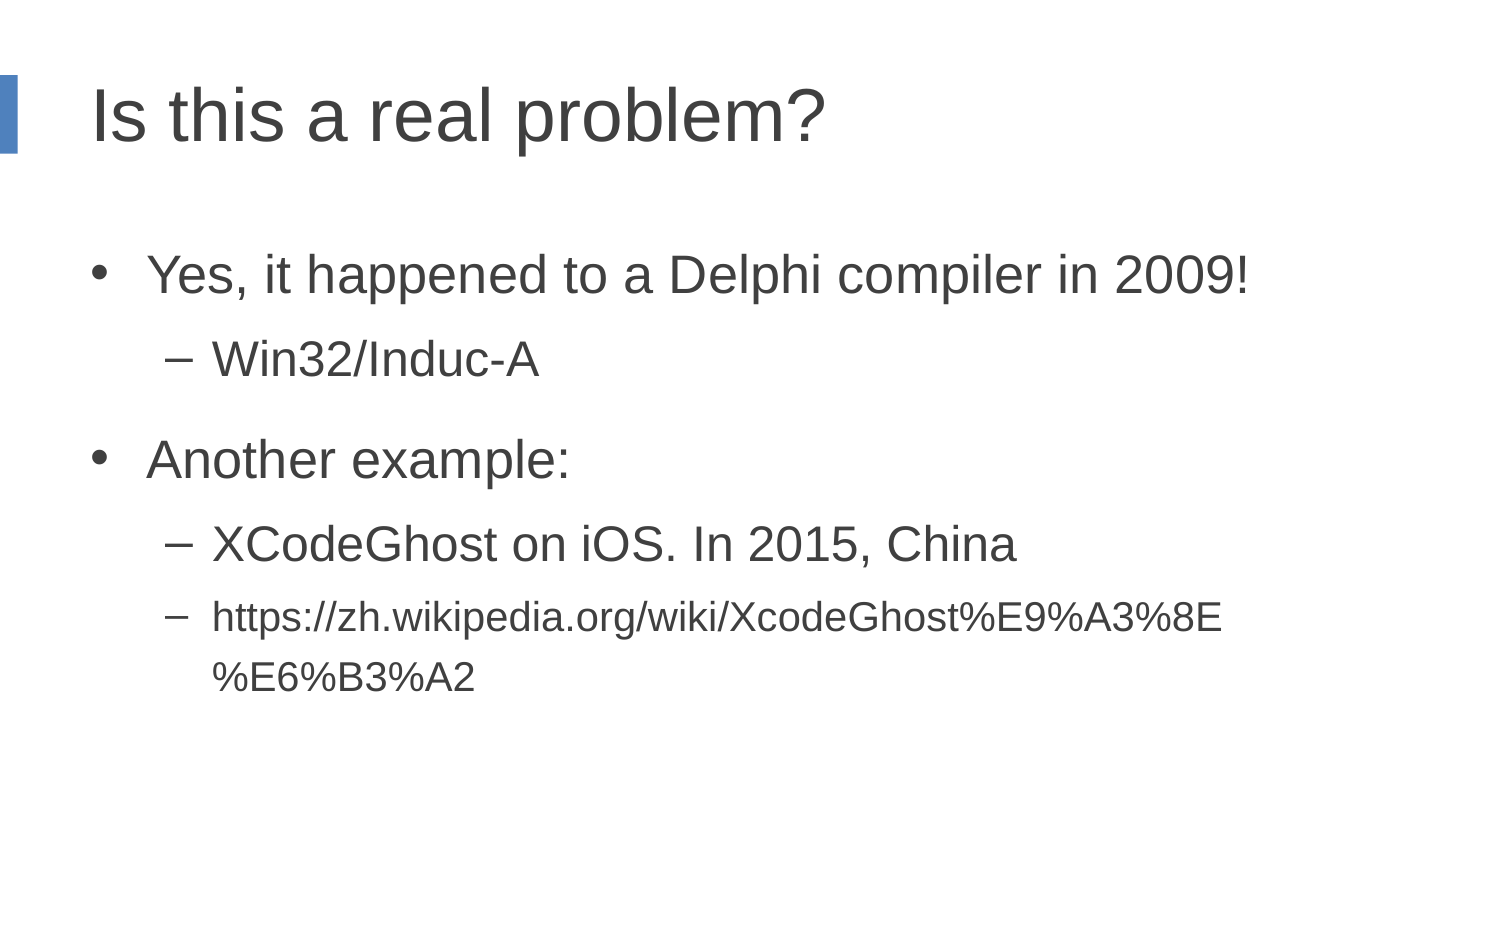

# Is this a real problem?
Yes, it happened to a Delphi compiler in 2009!
Win32/Induc-A
Another example:
XCodeGhost on iOS. In 2015, China
https://zh.wikipedia.org/wiki/XcodeGhost%E9%A3%8E%E6%B3%A2